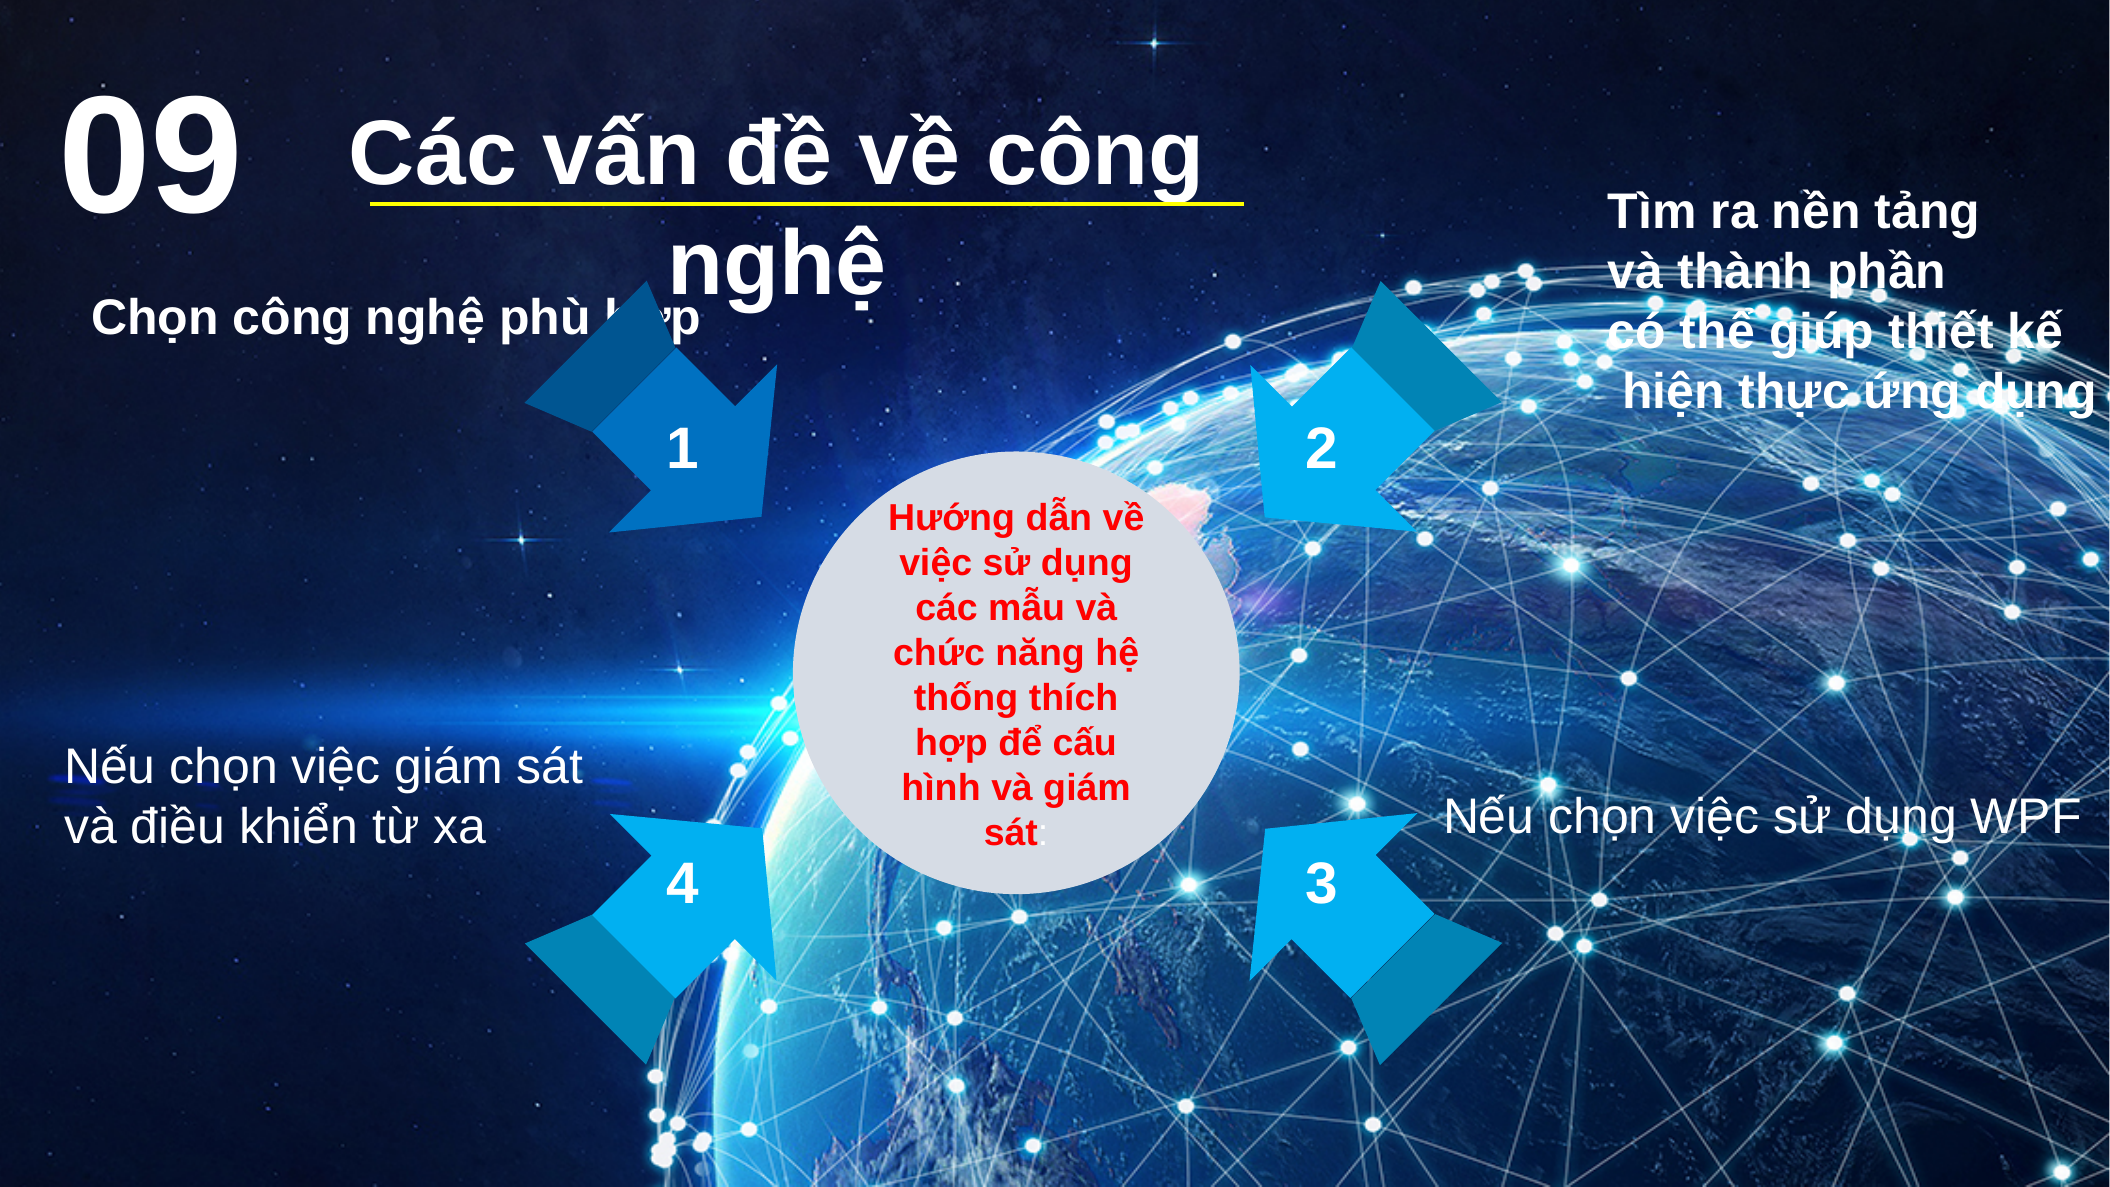

09
Các vấn đề về công nghệ

Tìm ra nền tảng
và thành phần
có thể giúp thiết kế
 hiện thực ứng dụng

1
2

Hướng dẫn về việc sử dụng các mẫu và chức năng hệ thống thích hợp để cấu hình và giám sát:

4
3

Chọn công nghệ phù hợp

Nếu chọn việc giám sát
và điều khiển từ xa
Nếu chọn việc sử dụng WPF